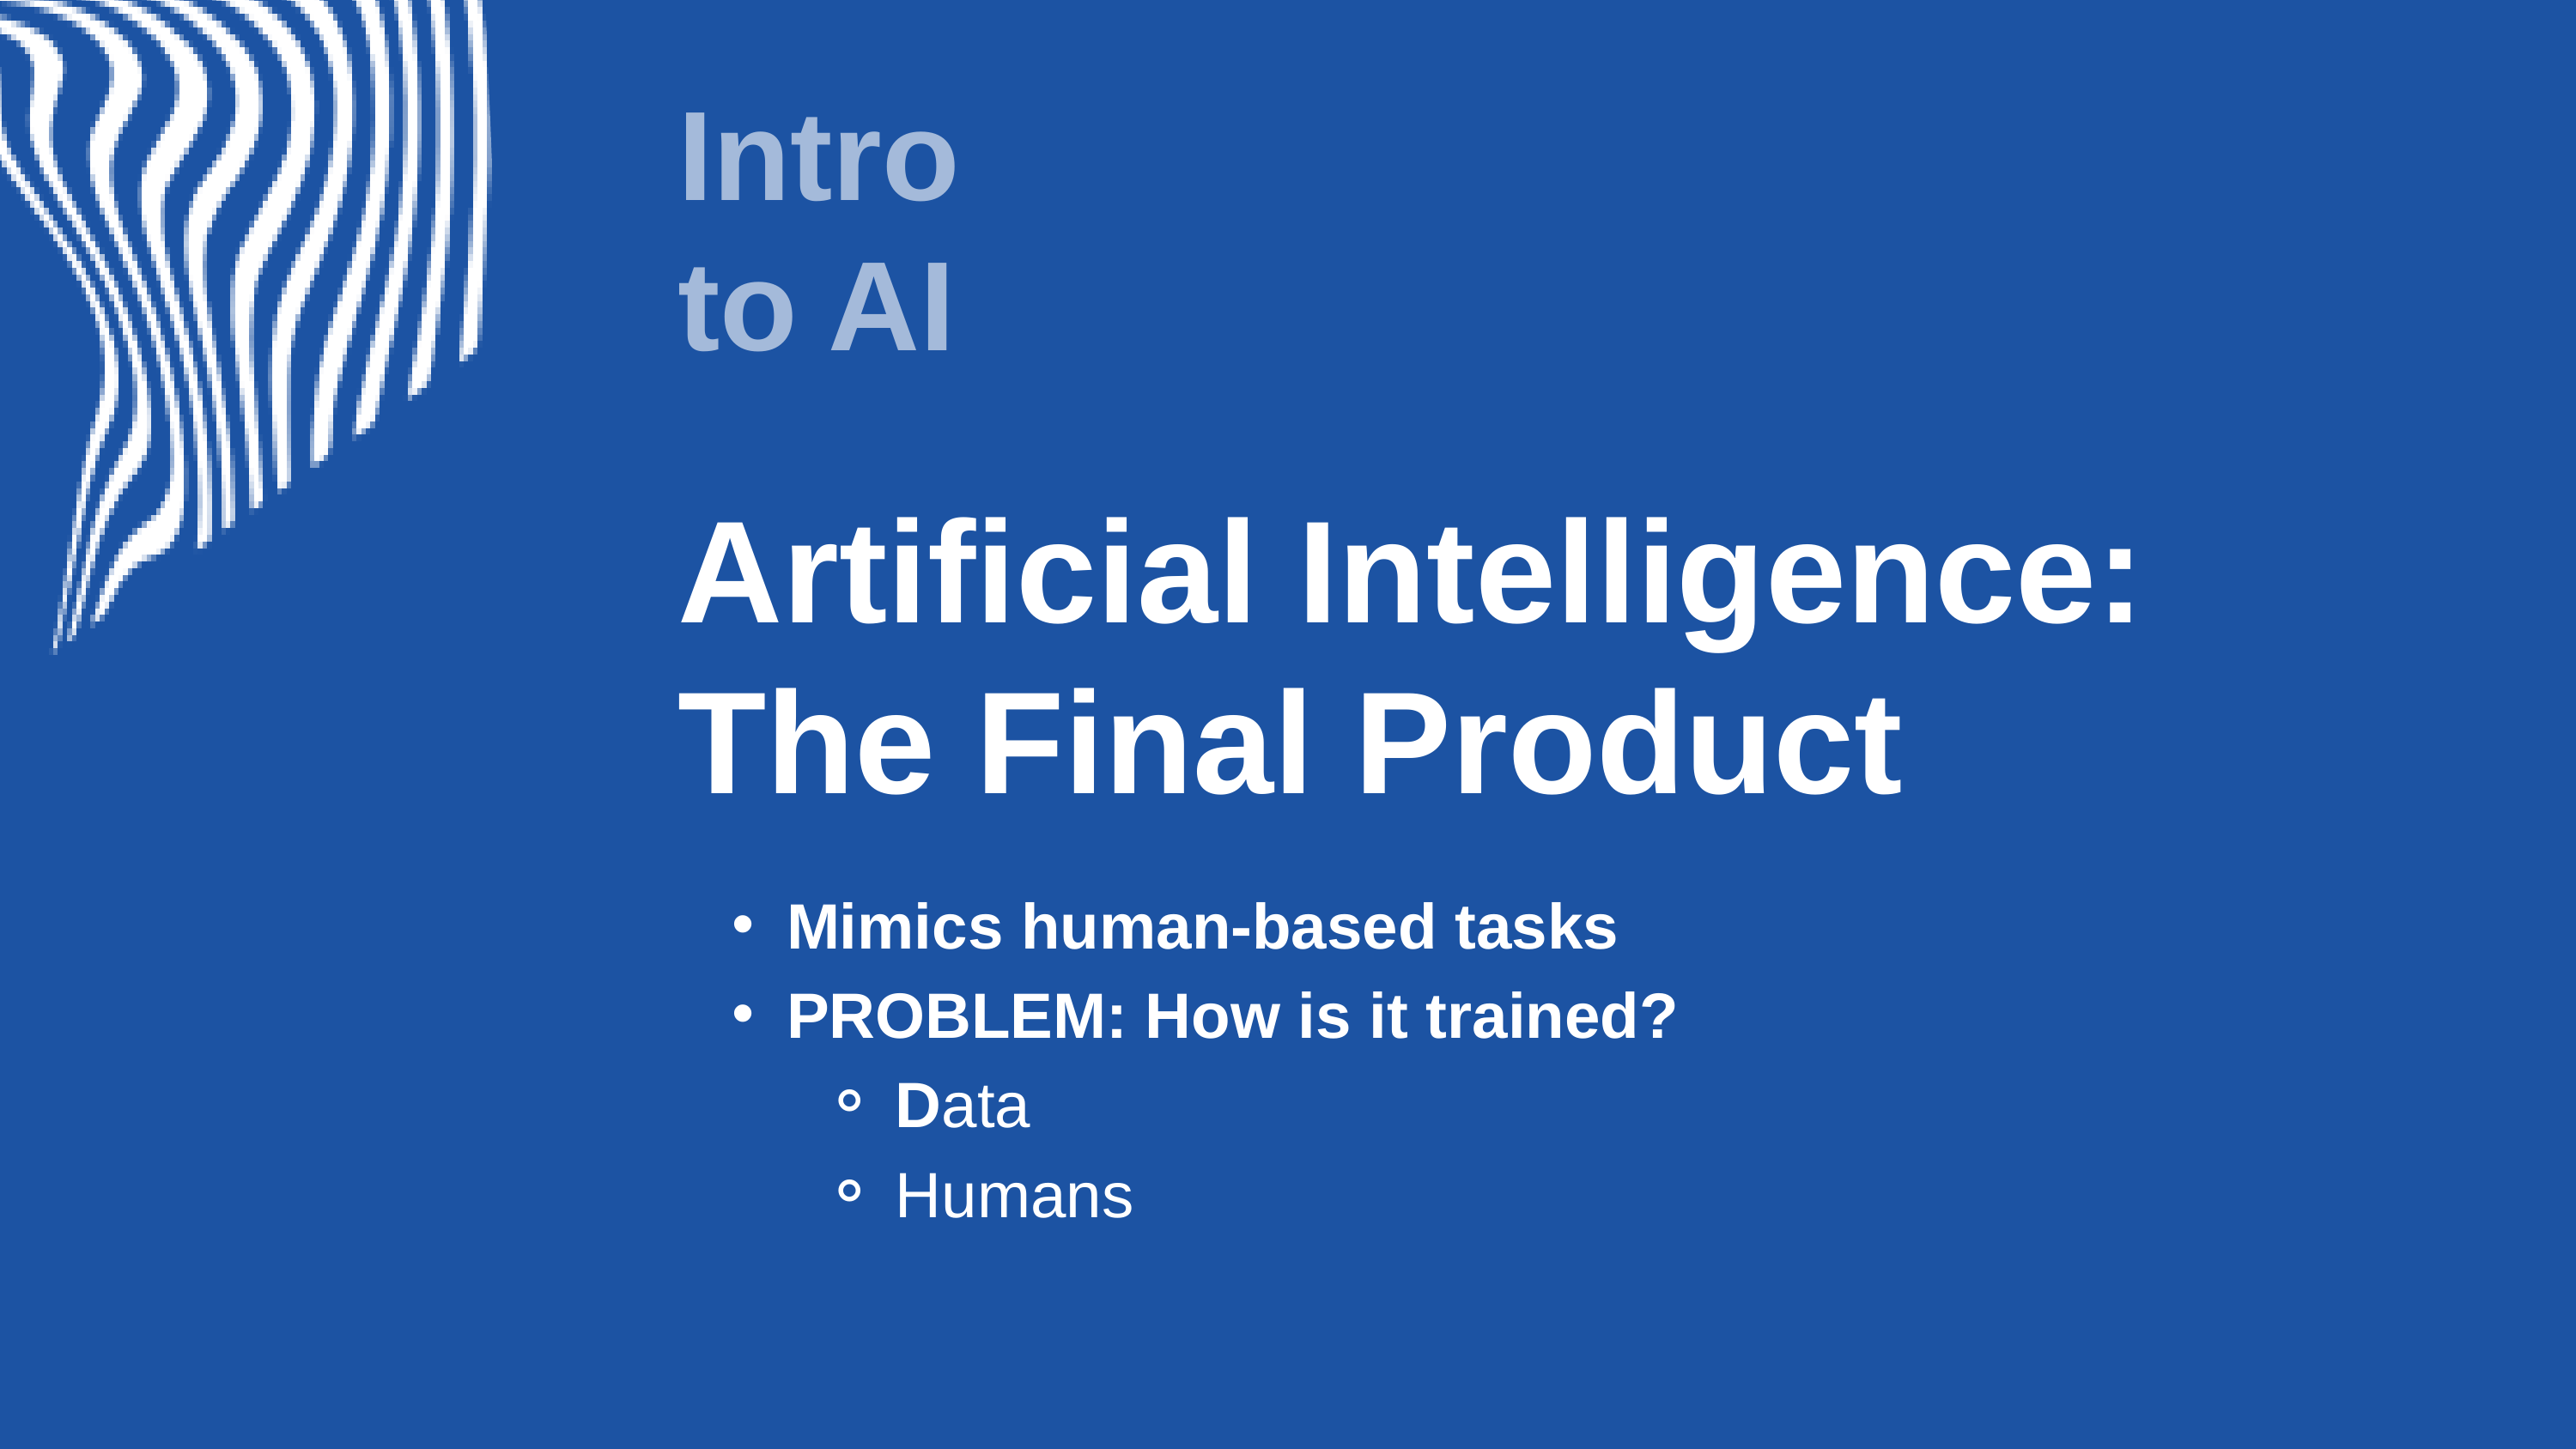

Intro to AI
Artificial Intelligence: The Final Product

Mimics human-based tasks
PROBLEM: How is it trained?
Data
Humans